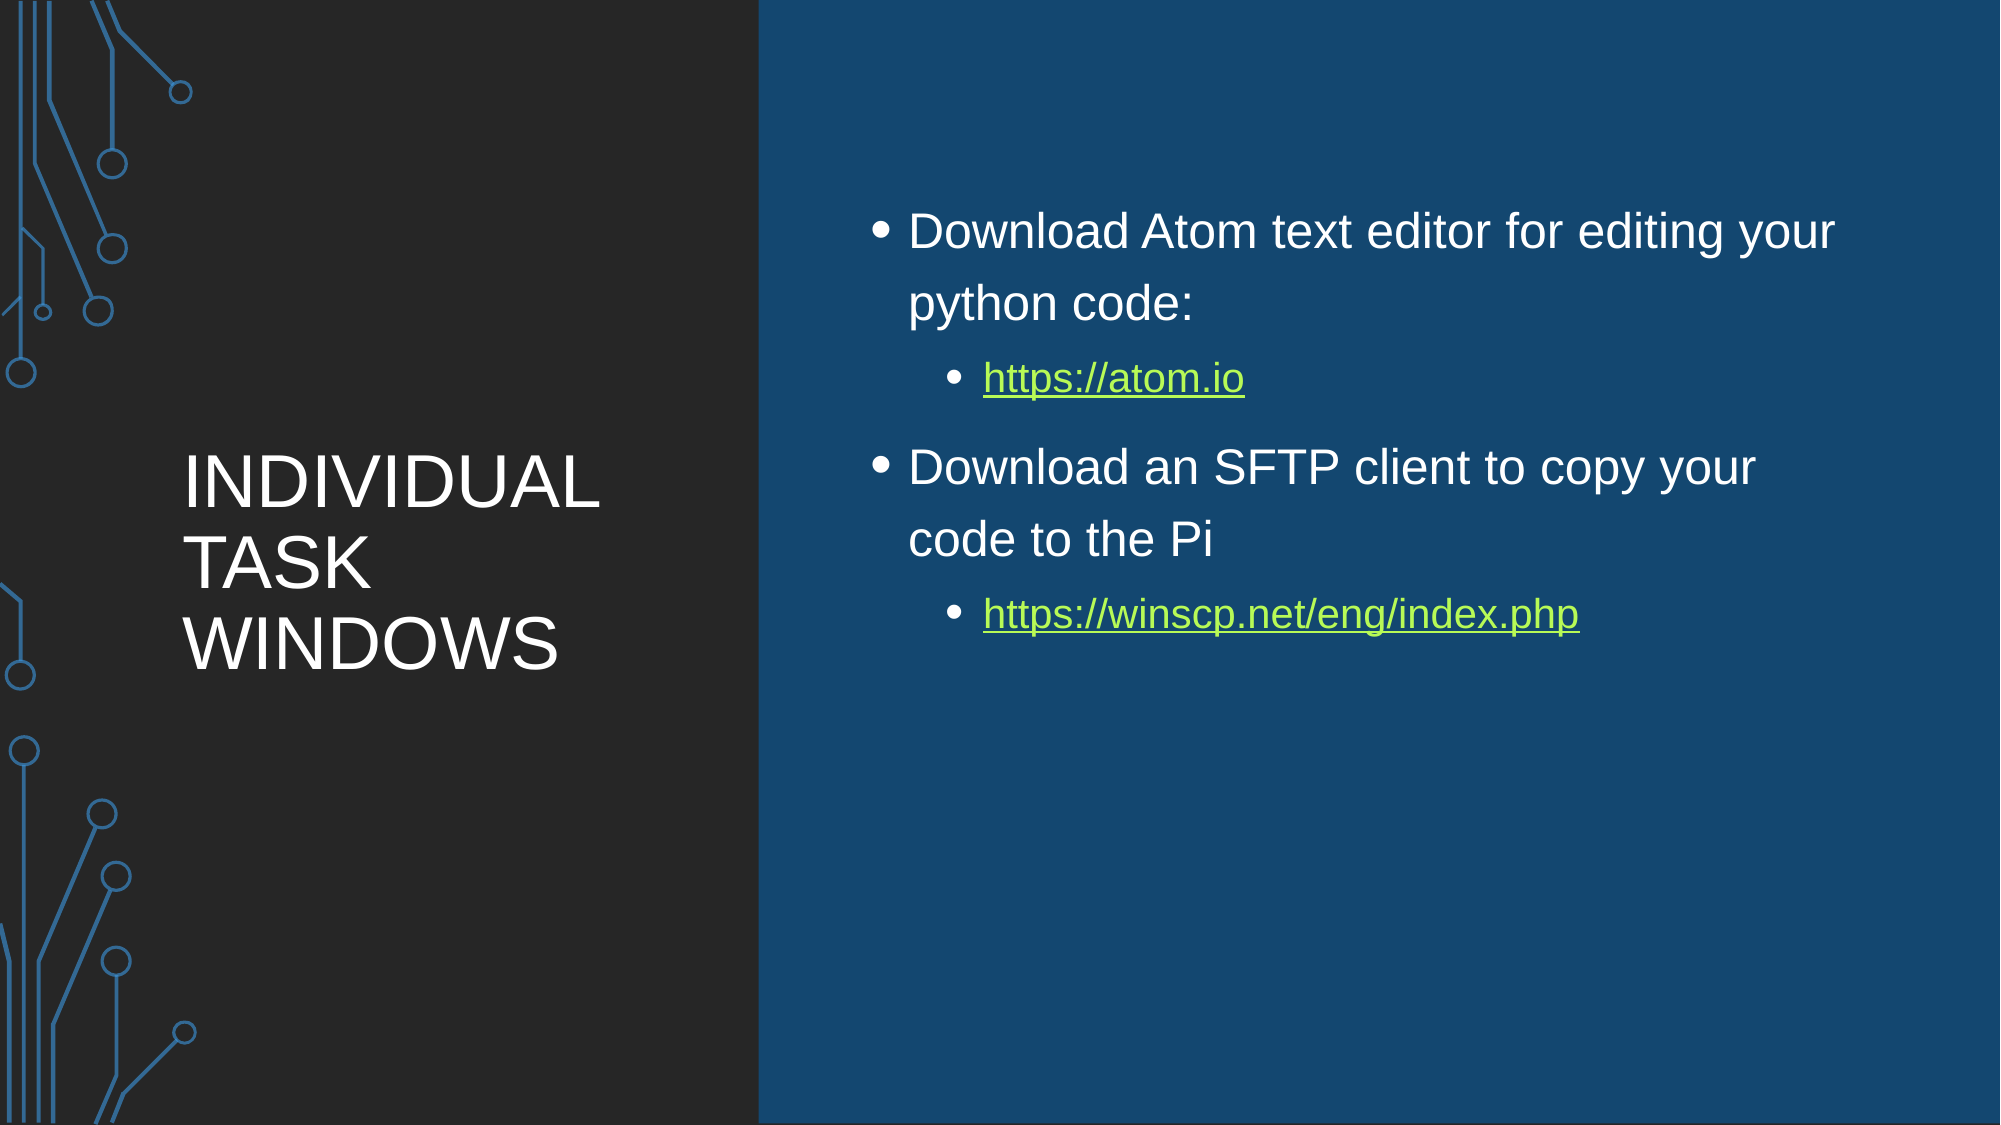

# Individual TASK Windows
Download Atom text editor for editing your python code:
https://atom.io
Download an SFTP client to copy your code to the Pi
https://winscp.net/eng/index.php